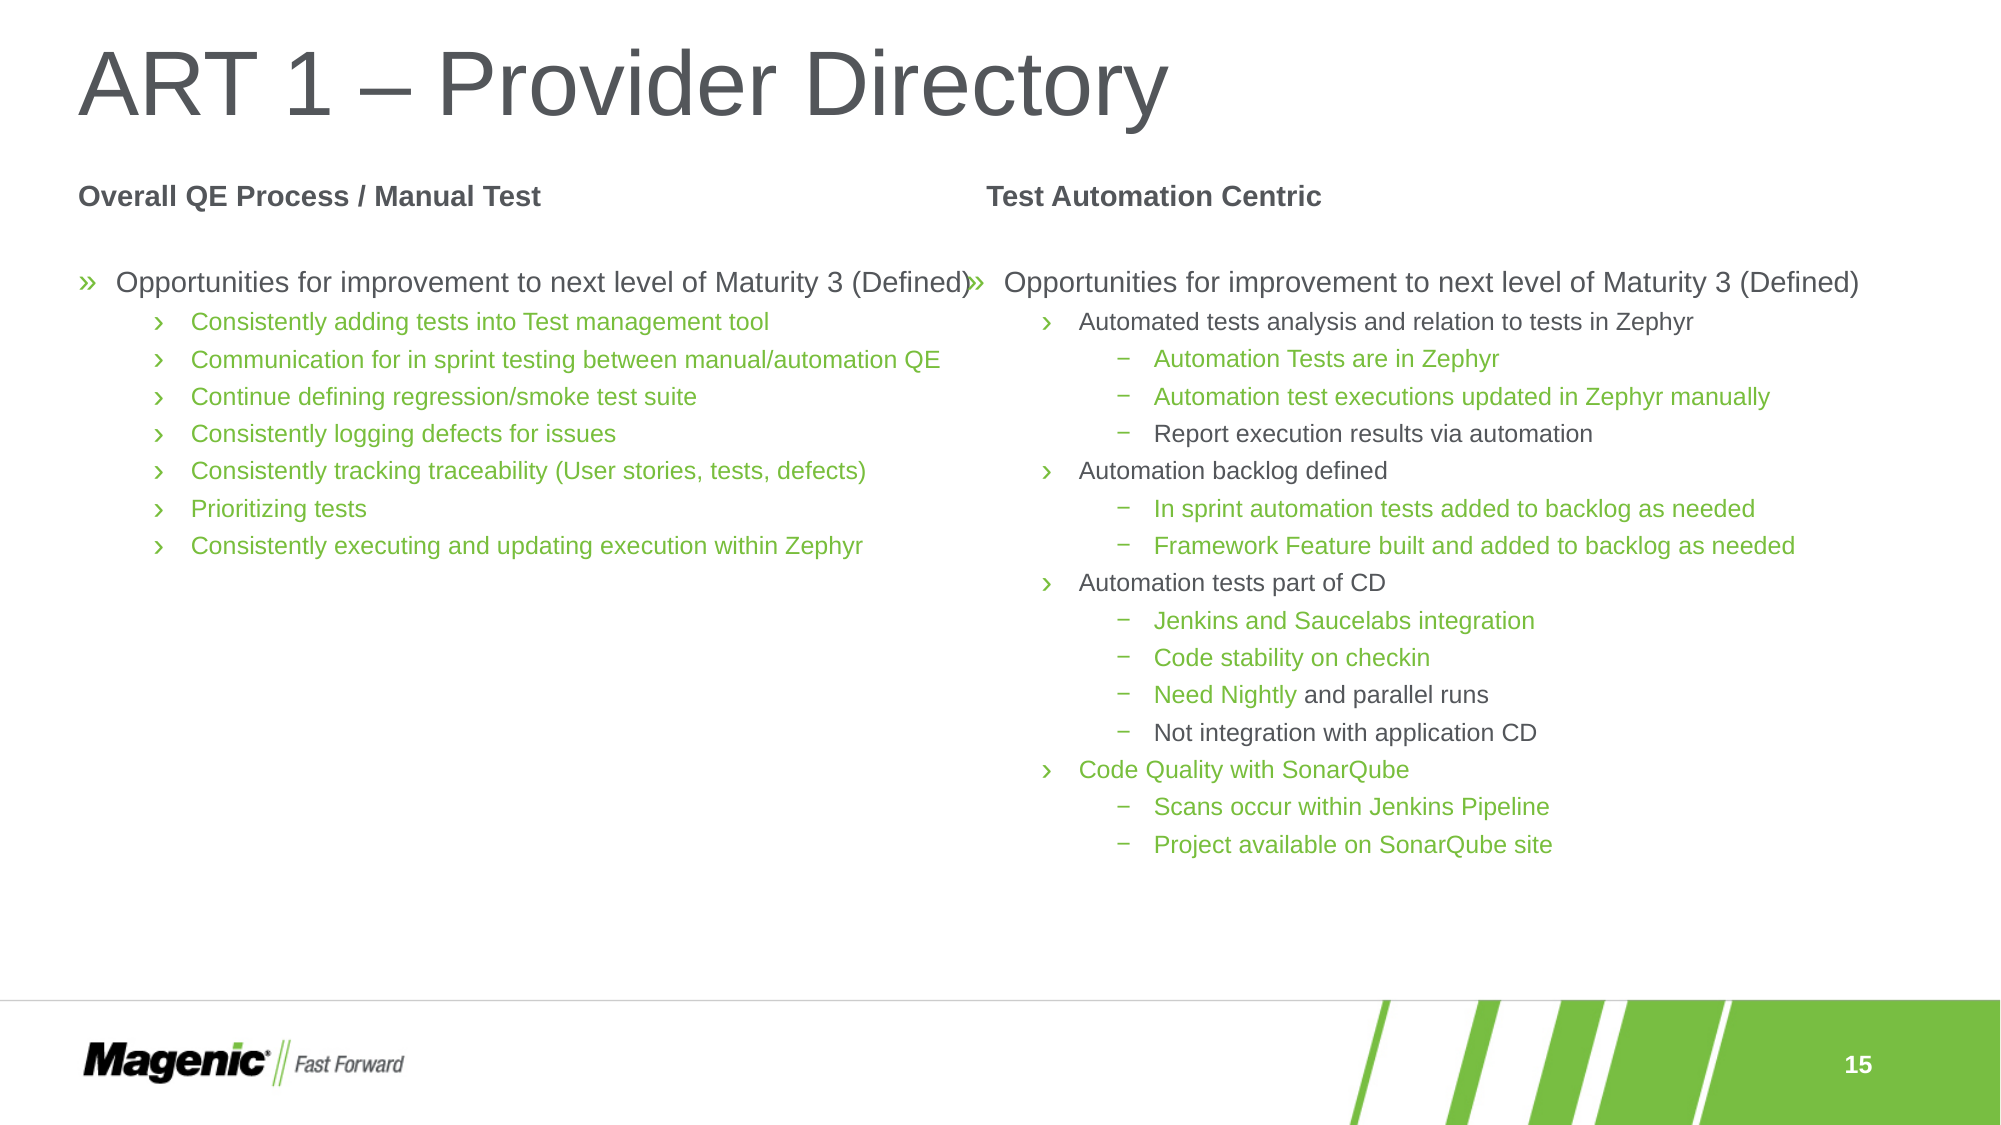

# ART 1 – Provider Directory
Overall QE Process / Manual Test
Test Automation Centric
Opportunities for improvement to next level of Maturity 3 (Defined)
Consistently adding tests into Test management tool
Communication for in sprint testing between manual/automation QE
Continue defining regression/smoke test suite
Consistently logging defects for issues
Consistently tracking traceability (User stories, tests, defects)
Prioritizing tests
Consistently executing and updating execution within Zephyr

Opportunities for improvement to next level of Maturity 3 (Defined)
Automated tests analysis and relation to tests in Zephyr
Automation Tests are in Zephyr
Automation test executions updated in Zephyr manually
Report execution results via automation
Automation backlog defined
In sprint automation tests added to backlog as needed
Framework Feature built and added to backlog as needed
Automation tests part of CD
Jenkins and Saucelabs integration
Code stability on checkin
Need Nightly and parallel runs
Not integration with application CD
Code Quality with SonarQube
Scans occur within Jenkins Pipeline
Project available on SonarQube site